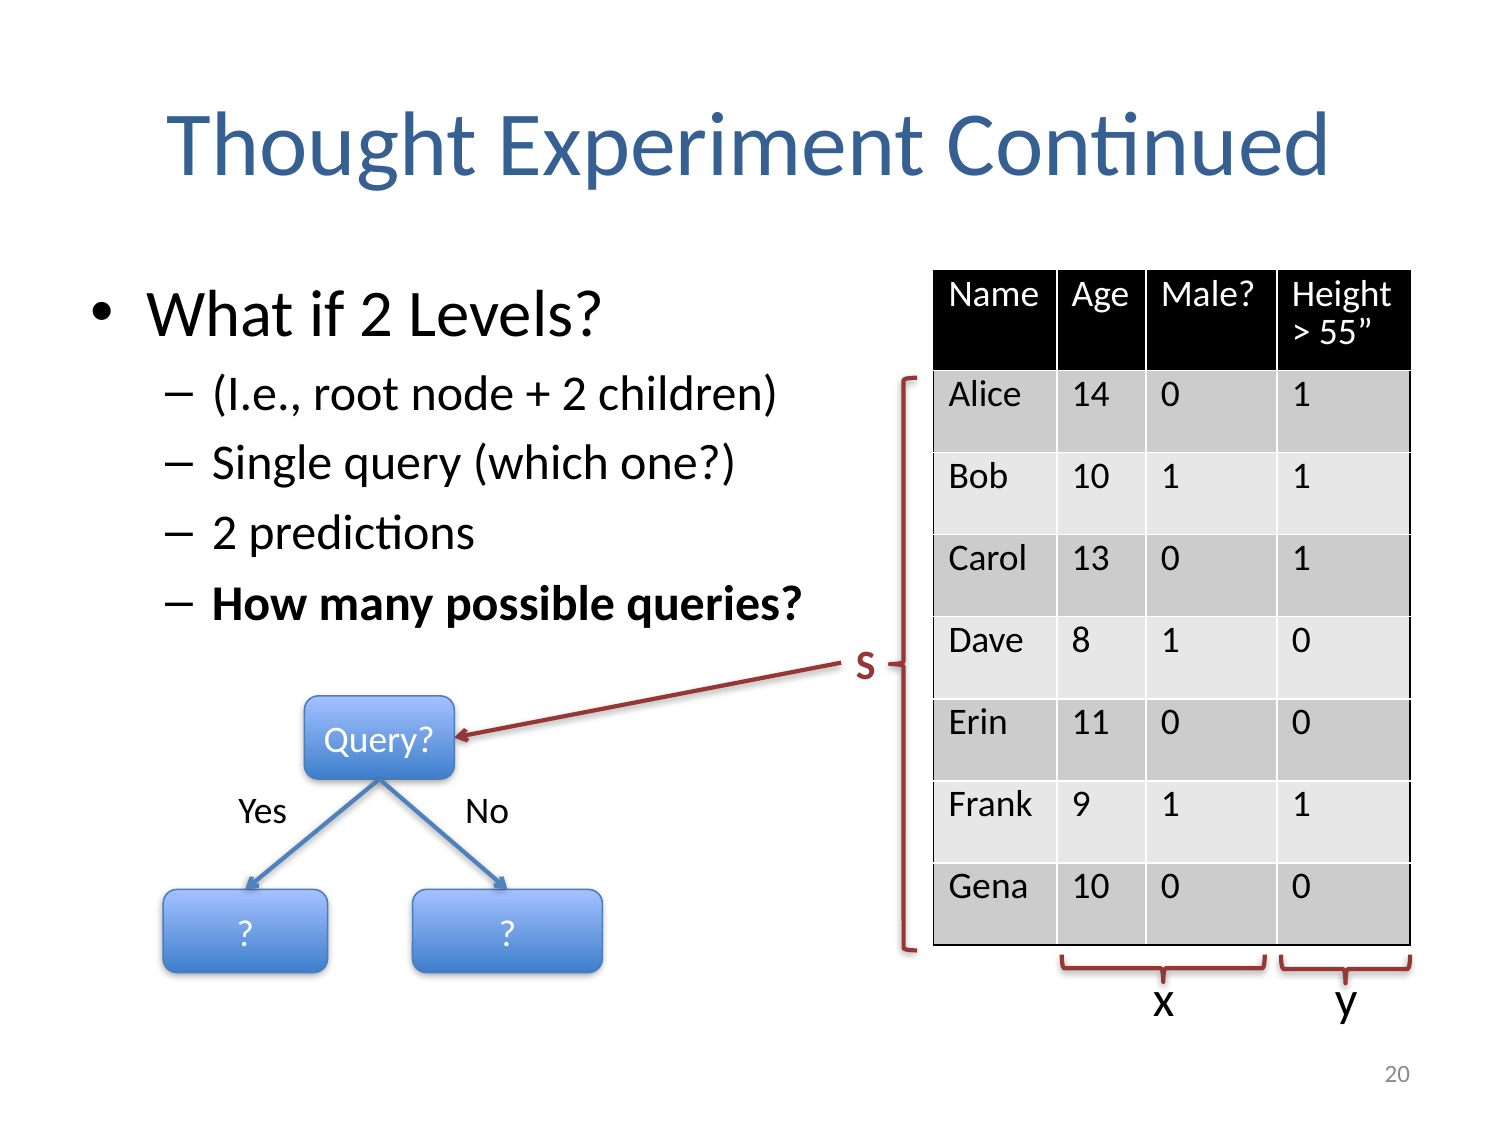

# Thought Experiment Continued
What if 2 Levels?
(I.e., root node + 2 children)
Single query (which one?)
2 predictions
How many possible queries?

| Name | Age | Male? | Height > 55” |
| --- | --- | --- | --- |
| Alice | 14 | 0 | 1 |
| Bob | 10 | 1 | 1 |
| Carol | 13 | 0 | 1 |
| Dave | 8 | 1 | 0 |
| Erin | 11 | 0 | 0 |
| Frank | 9 | 1 | 1 |
| Gena | 10 | 0 | 0 |

S
Query?
Yes
No

?
?

x
y
20